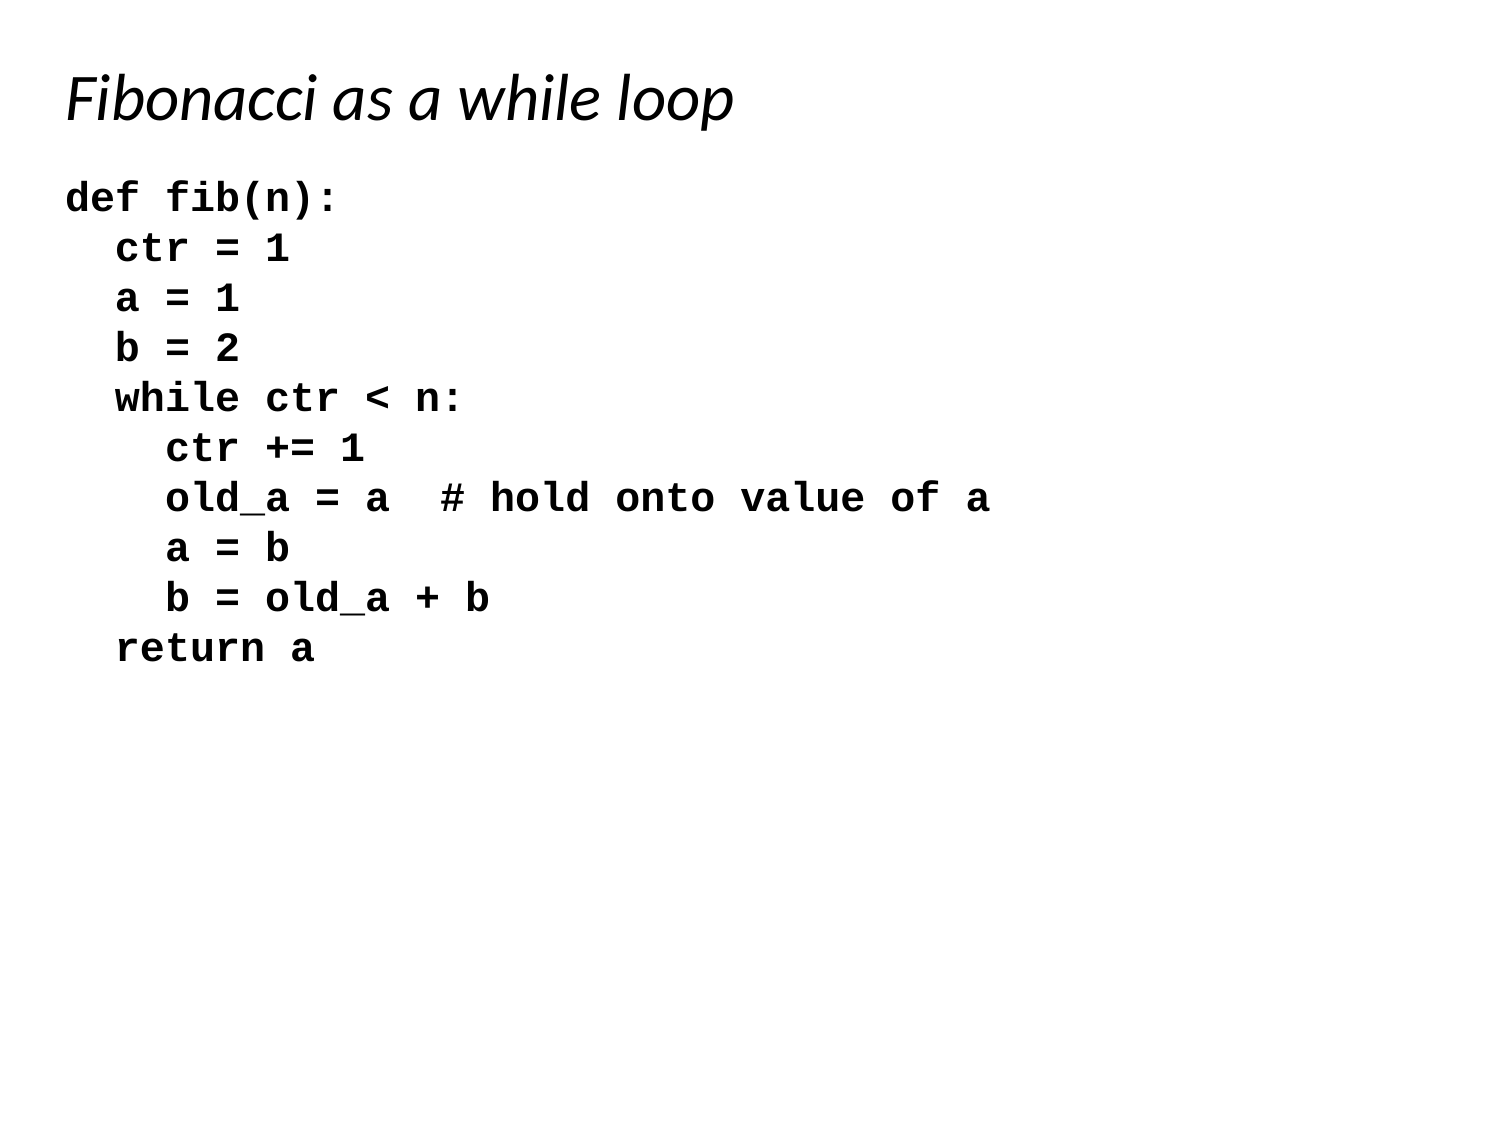

# Fibonacci as a while loop
def fib(n):
  ctr = 1
  a = 1
  b = 2
  while ctr < n:
    ctr += 1
    old_a = a  # hold onto value of a
    a = b
    b = old_a + b
  return a